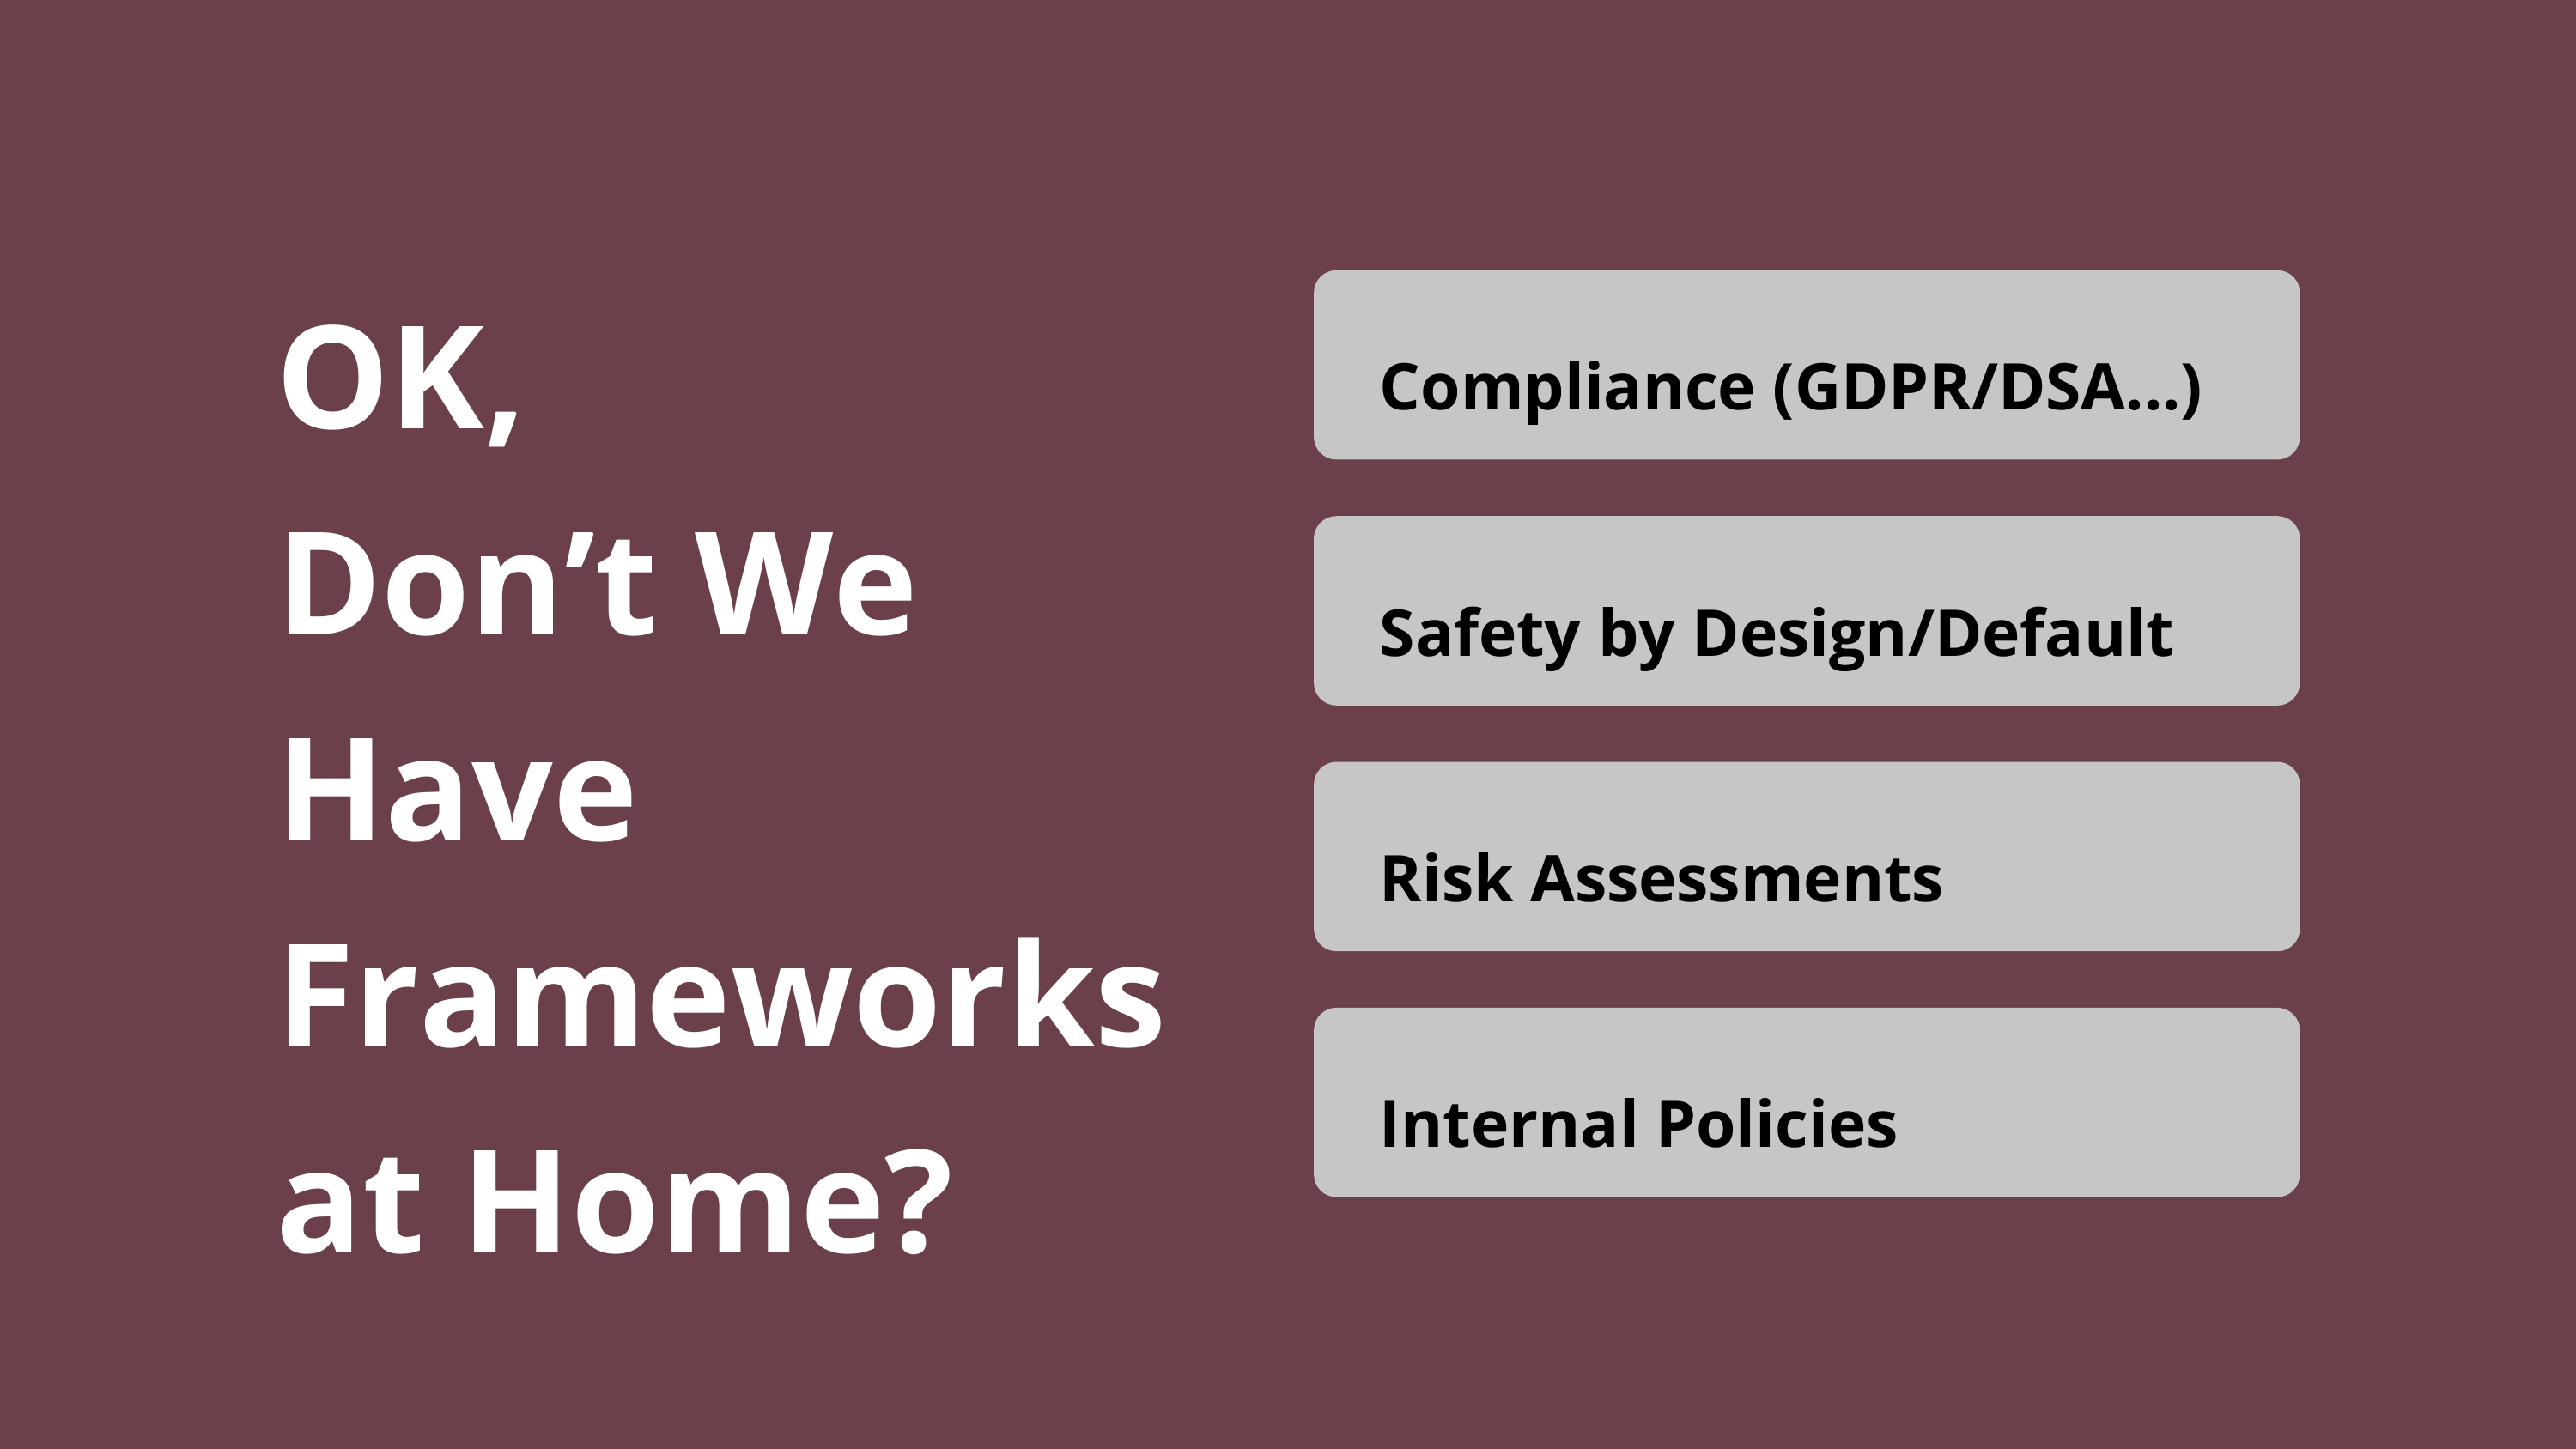

OK,
Don’t We Have Frameworks at Home?

Compliance (GDPR/DSA...)

Safety by Design/Default

Risk Assessments

Internal Policies